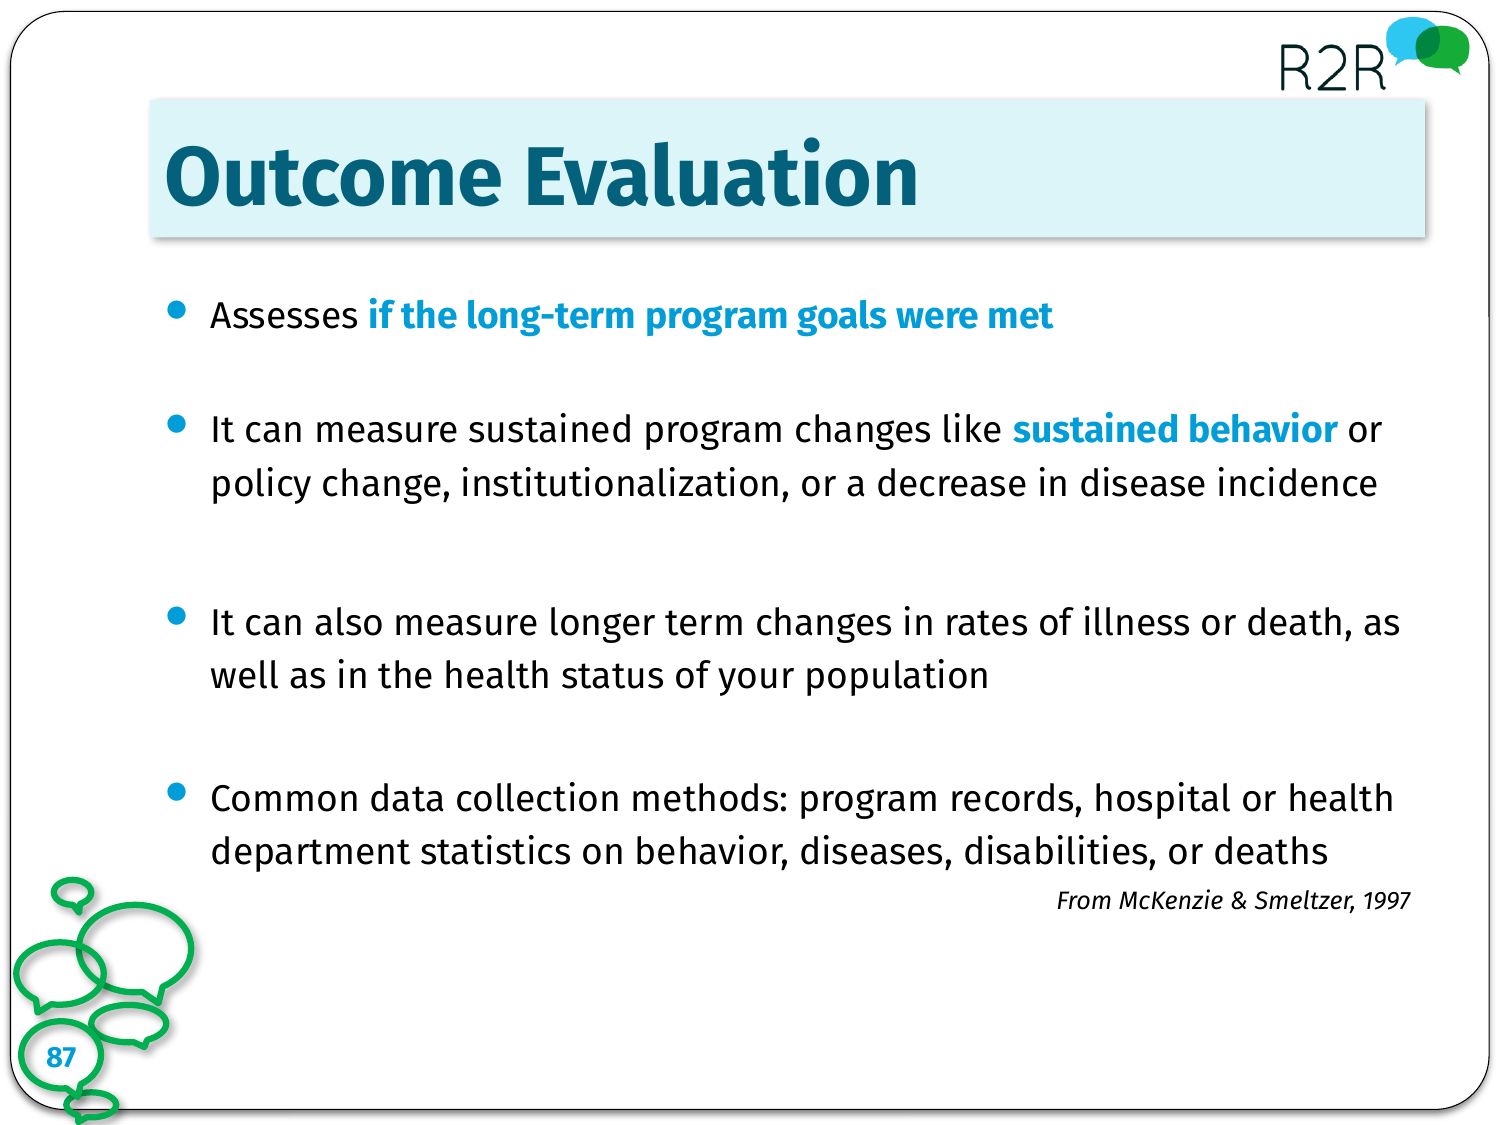

# Outcome Evaluation
Assesses if the long-term program goals were met
It can measure sustained program changes like sustained behavior or policy change, institutionalization, or a decrease in disease incidence

It can also measure longer term changes in rates of illness or death, as well as in the health status of your population
Common data collection methods: program records, hospital or health department statistics on behavior, diseases, disabilities, or deaths
From McKenzie & Smeltzer, 1997
87